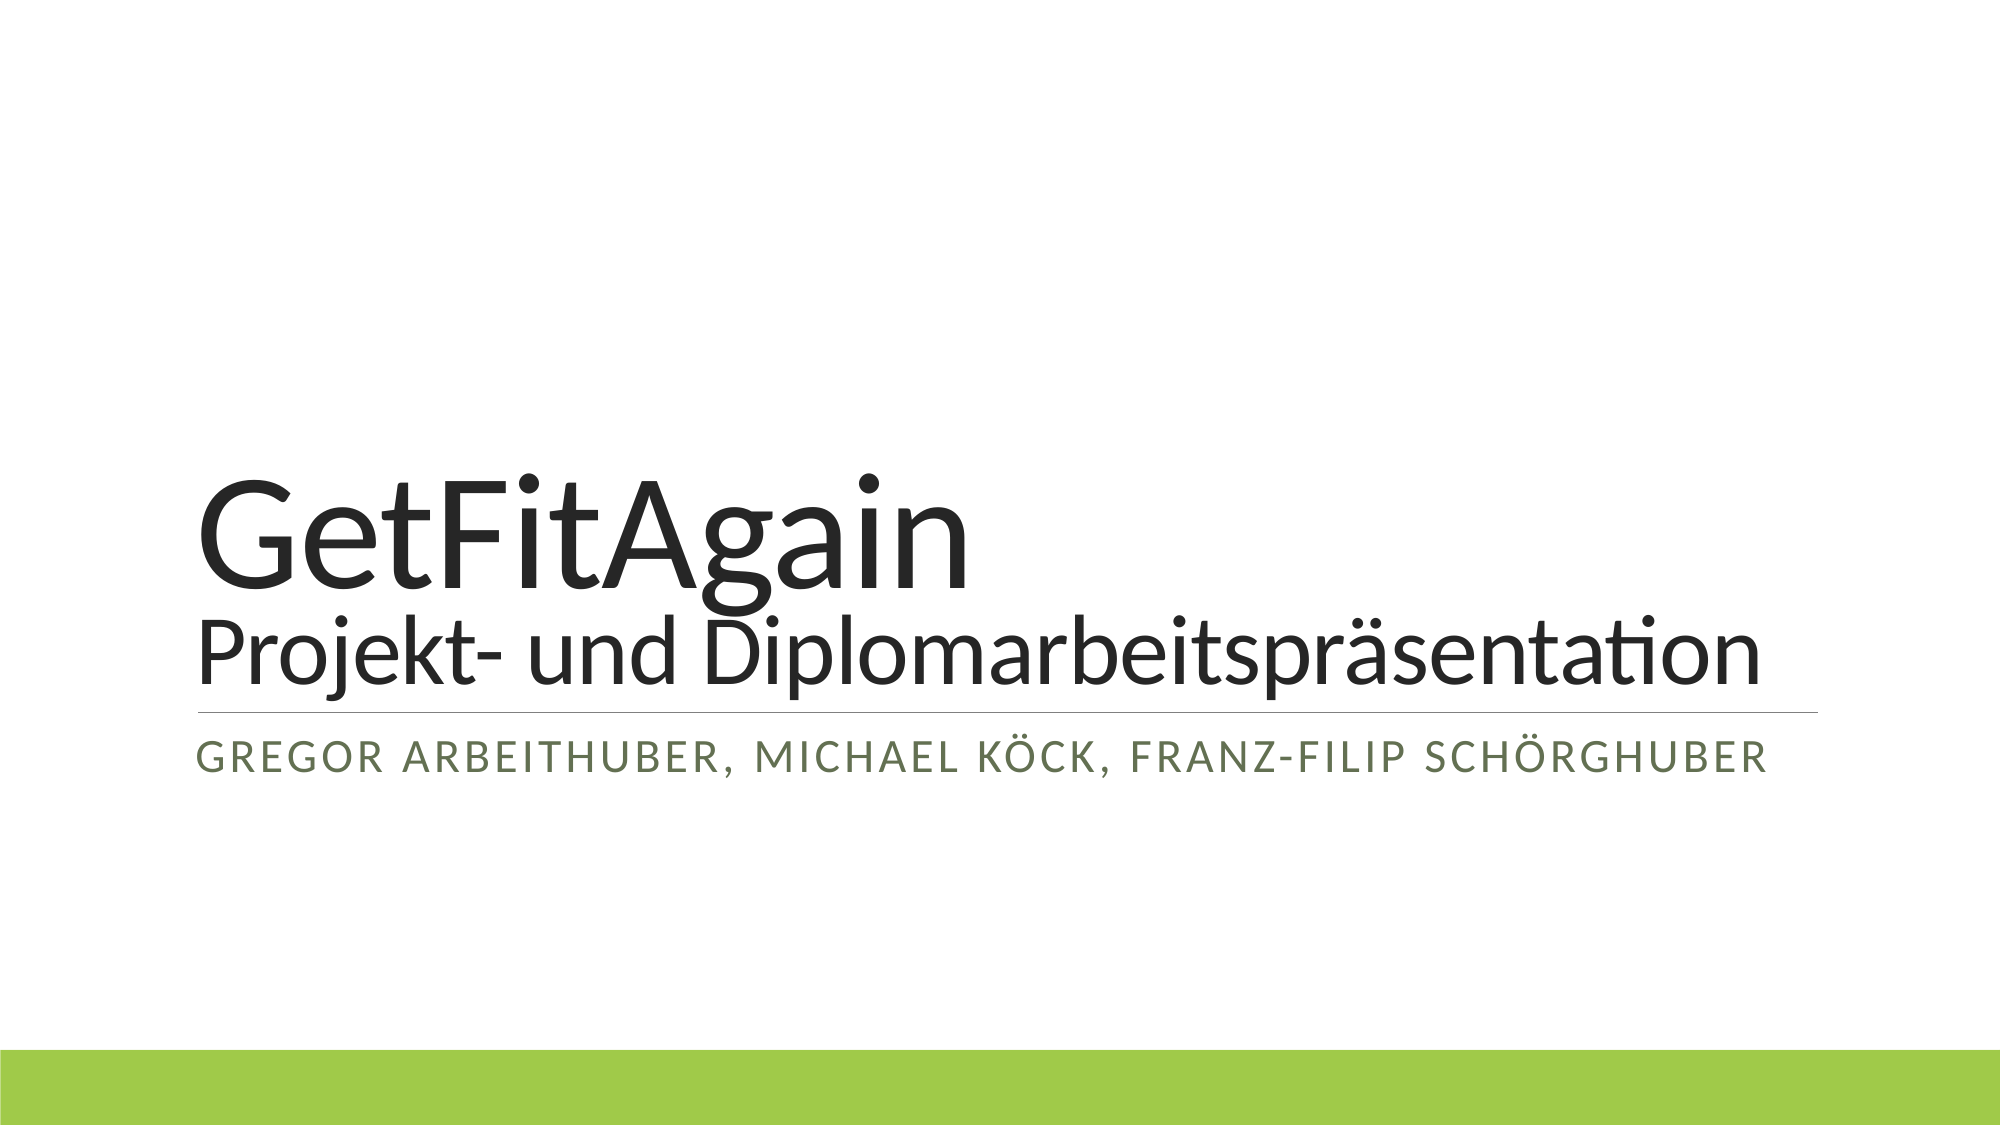

# GetFitAgain Projekt- und Diplomarbeitspräsentation
Gregor Arbeithuber, Michael Köck, Franz-Filip Schörghuber